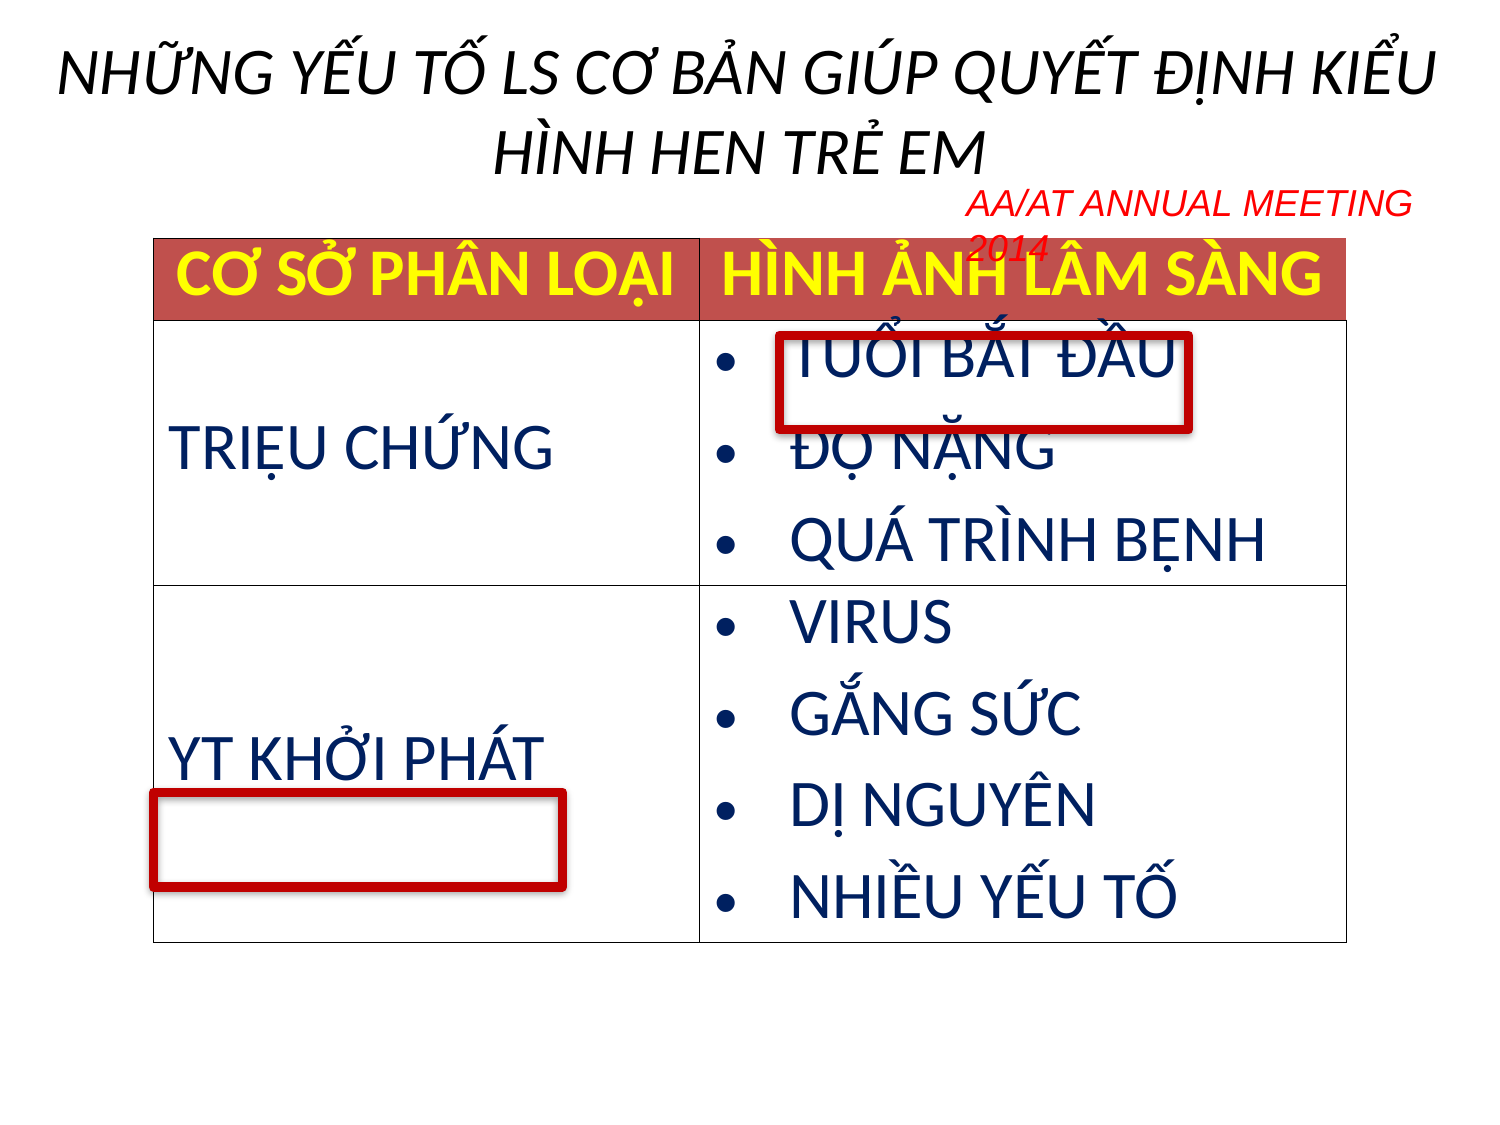

# NHỮNG YẾU TỐ LS CƠ BẢN GIÚP QUYẾT ĐỊNH KIỂU HÌNH HEN TRẺ EM
AA/AT ANNUAL MEETING 2014
| CƠ SỞ PHÂN LOẠI | HÌNH ẢNH LÂM SÀNG |
| --- | --- |
| TRIỆU CHỨNG | TUỔI BẮT ĐẦU ĐỘ NẶNG QUÁ TRÌNH BỆNH |
| YT KHỞI PHÁT | VIRUS GẮNG SỨC DỊ NGUYÊN NHIỀU YẾU TỐ |